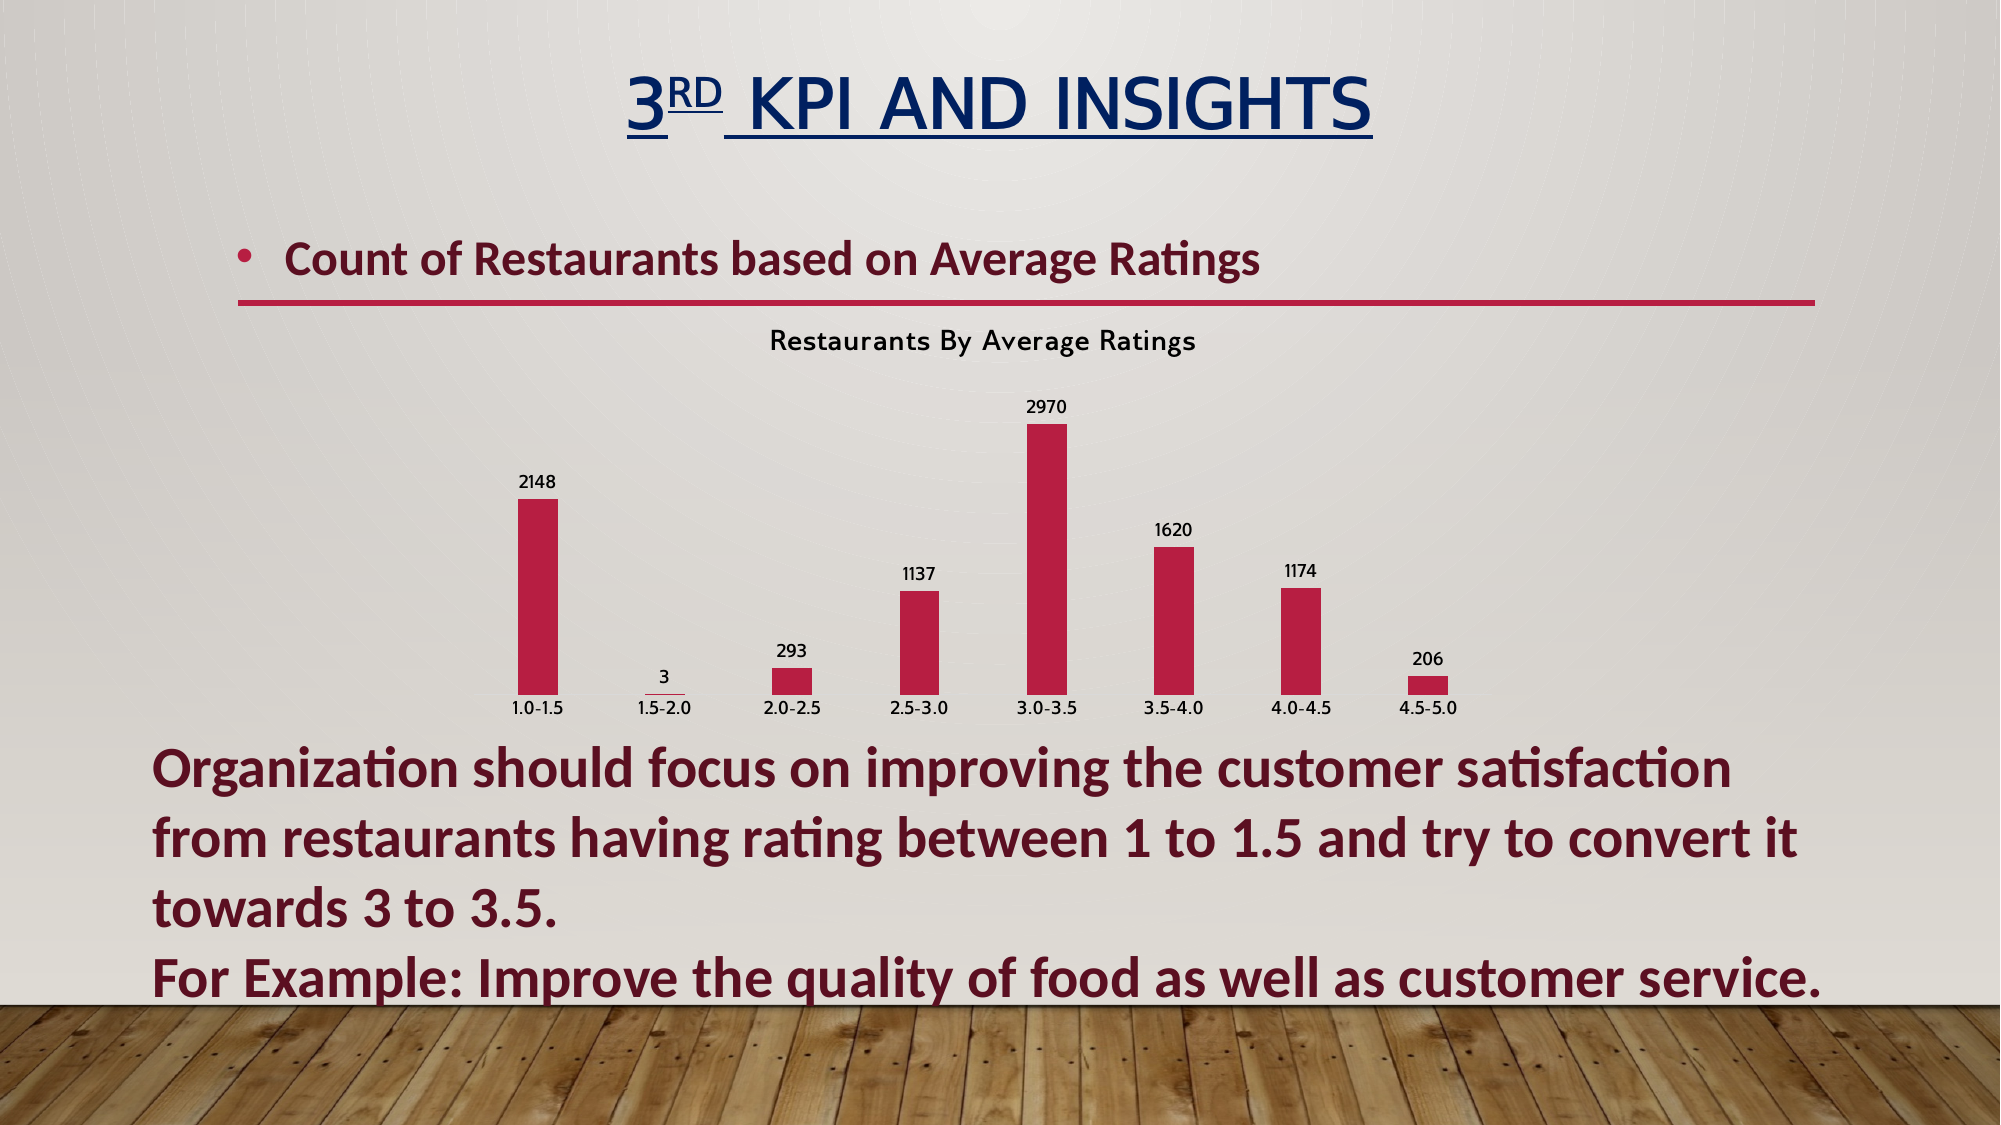

# 3rd KPI And Insights
 Count of Restaurants based on Average Ratings

### Chart: Restaurants By Average Ratings

| Category | Total |
|---|---|
| 1.0-1.5 | 2148.0 |
| 1.5-2.0 | 3.0 |
| 2.0-2.5 | 293.0 |
| 2.5-3.0 | 1137.0 |
| 3.0-3.5 | 2970.0 |
| 3.5-4.0 | 1620.0 |
| 4.0-4.5 | 1174.0 |
| 4.5-5.0 | 206.0 |
Organization should focus on improving the customer satisfaction from restaurants having rating between 1 to 1.5 and try to convert it towards 3 to 3.5.
For Example: Improve the quality of food as well as customer service.